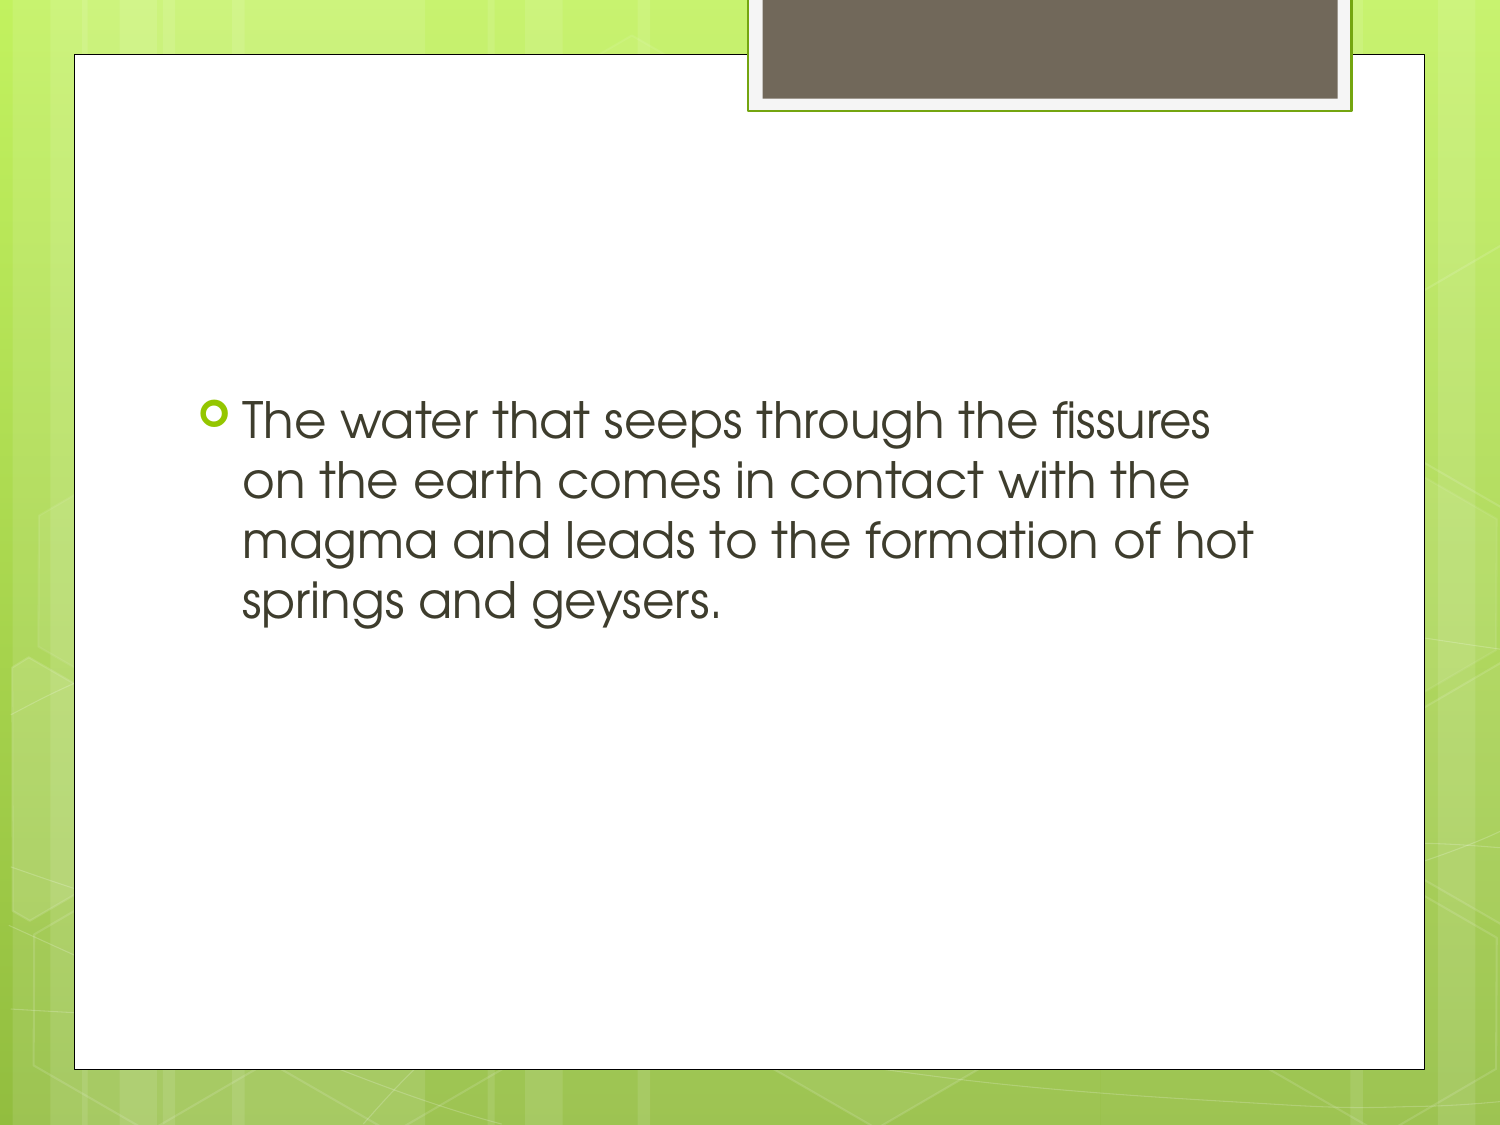

#
The water that seeps through the fissures on the earth comes in contact with the magma and leads to the formation of hot springs and geysers.